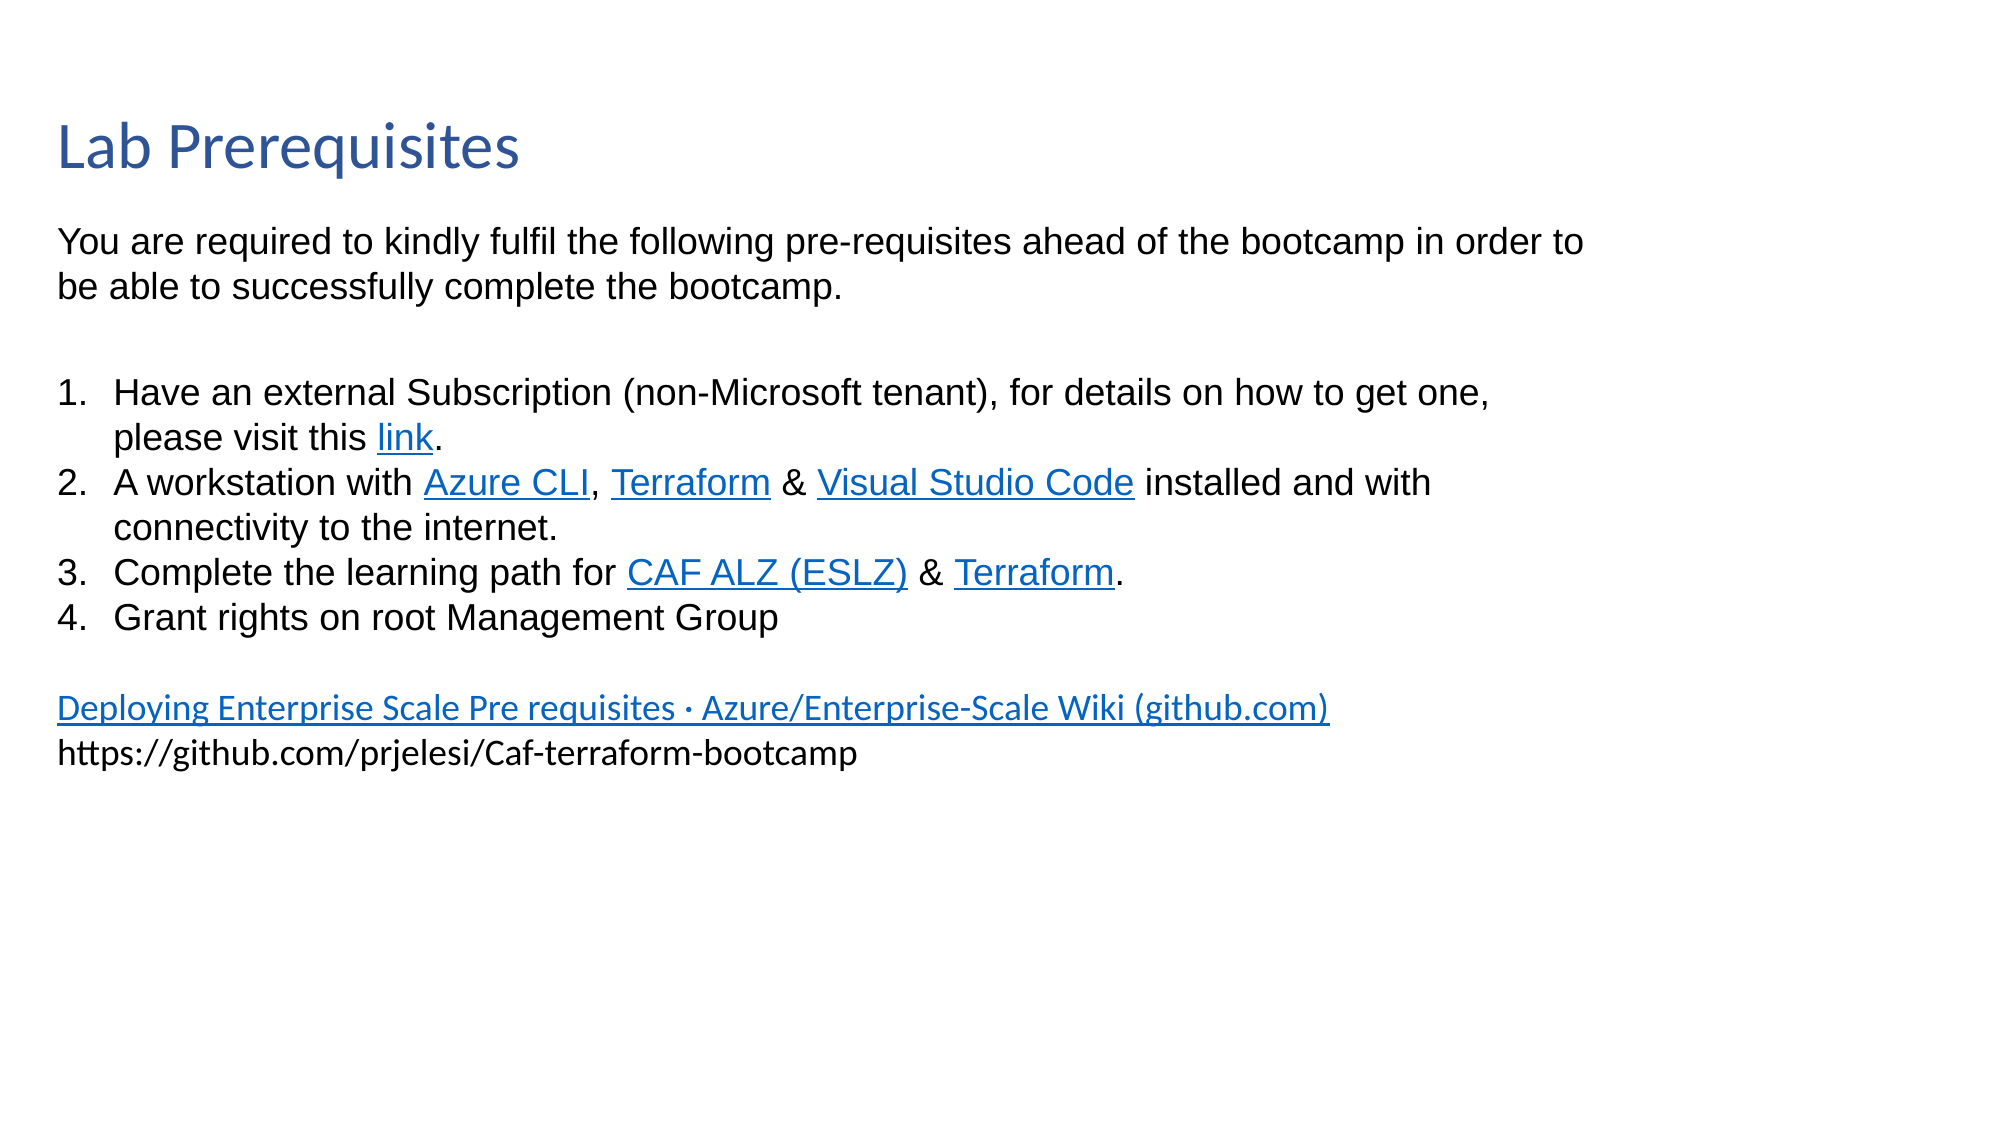

Lab Prerequisites
You are required to kindly fulfil the following pre-requisites ahead of the bootcamp in order to be able to successfully complete the bootcamp.

Have an external Subscription (non-Microsoft tenant), for details on how to get one, please visit this link.
A workstation with Azure CLI, Terraform & Visual Studio Code installed and with connectivity to the internet.
Complete the learning path for CAF ALZ (ESLZ) & Terraform.
Grant rights on root Management Group

Deploying Enterprise Scale Pre requisites · Azure/Enterprise-Scale Wiki (github.com)
https://github.com/prjelesi/Caf-terraform-bootcamp